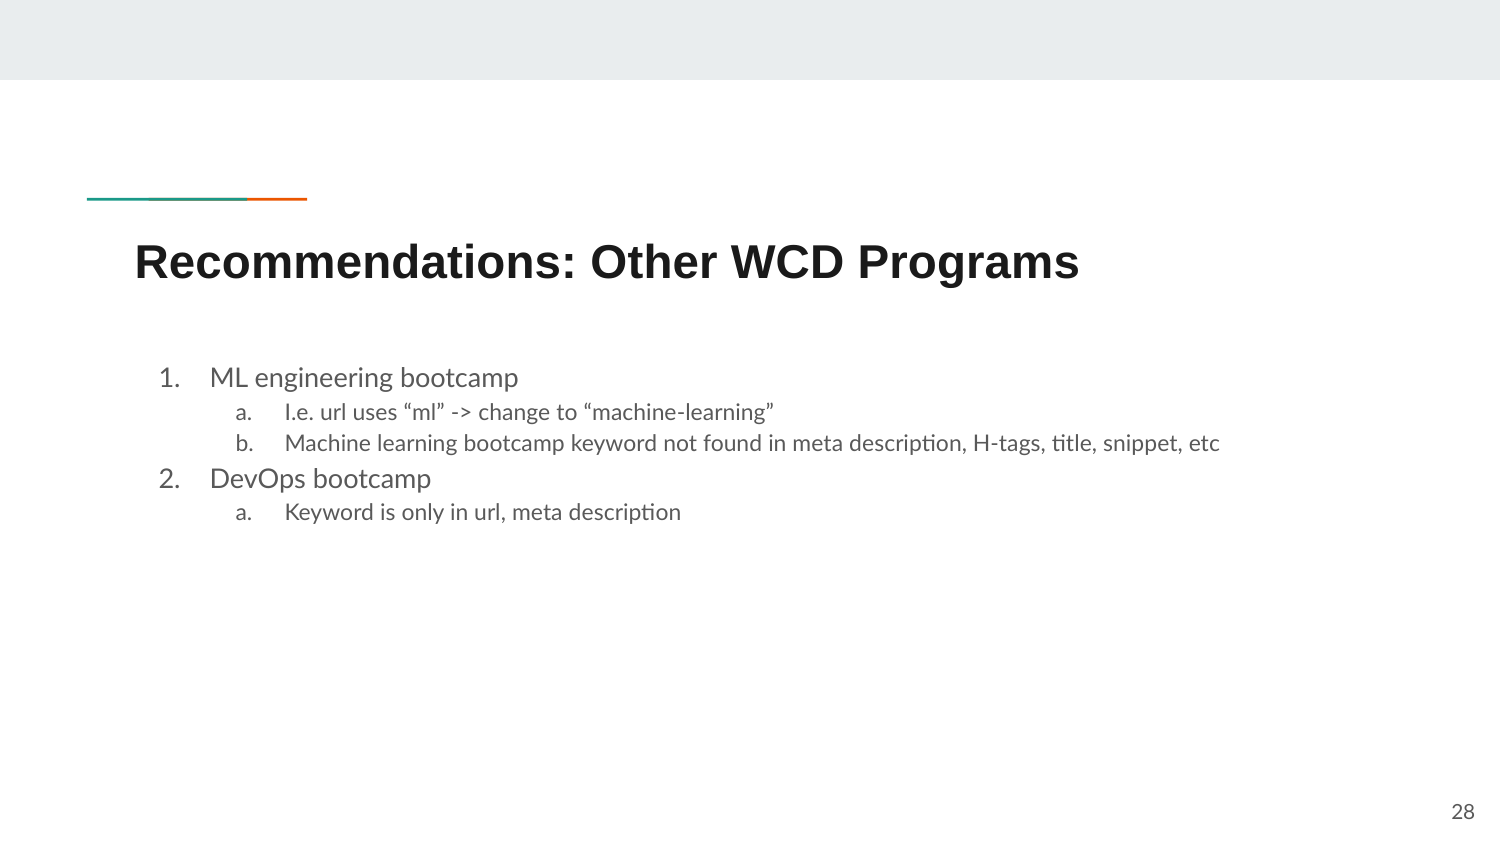

# Recommendations: Other WCD Programs
ML engineering bootcamp
I.e. url uses “ml” -> change to “machine-learning”
Machine learning bootcamp keyword not found in meta description, H-tags, title, snippet, etc
DevOps bootcamp
Keyword is only in url, meta description
28